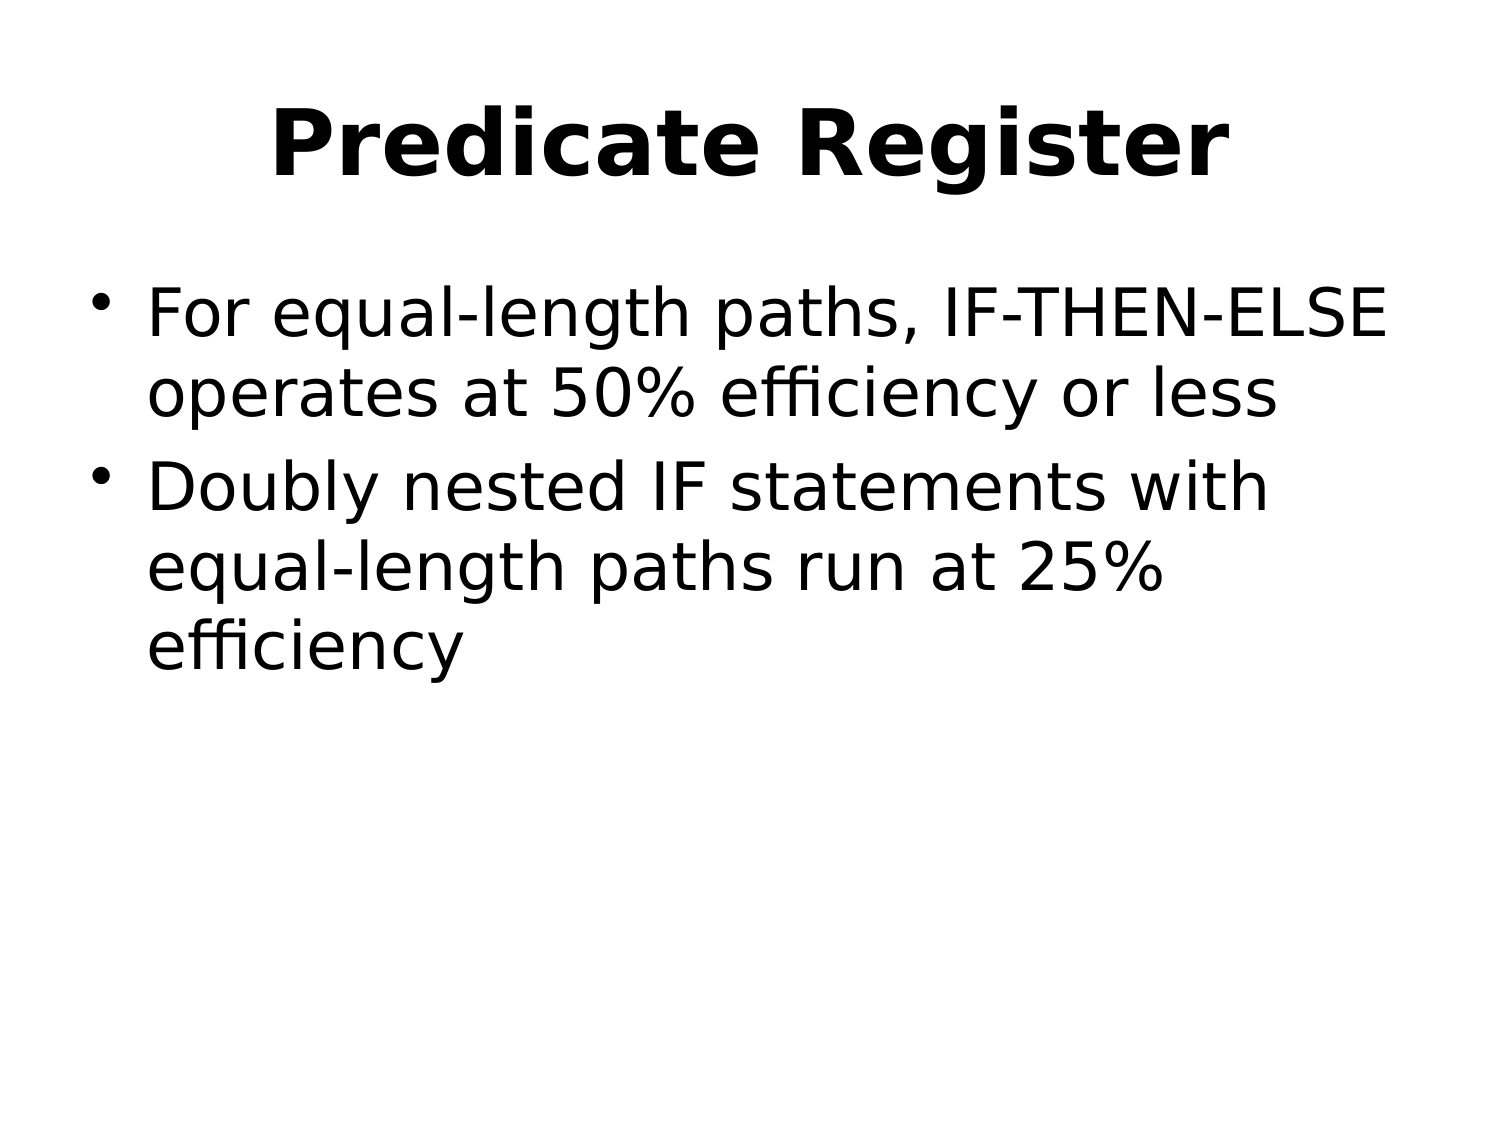

# Predicate Register
For equal-length paths, IF-THEN-ELSE operates at 50% efficiency or less
Doubly nested IF statements with equal-length paths run at 25% efficiency